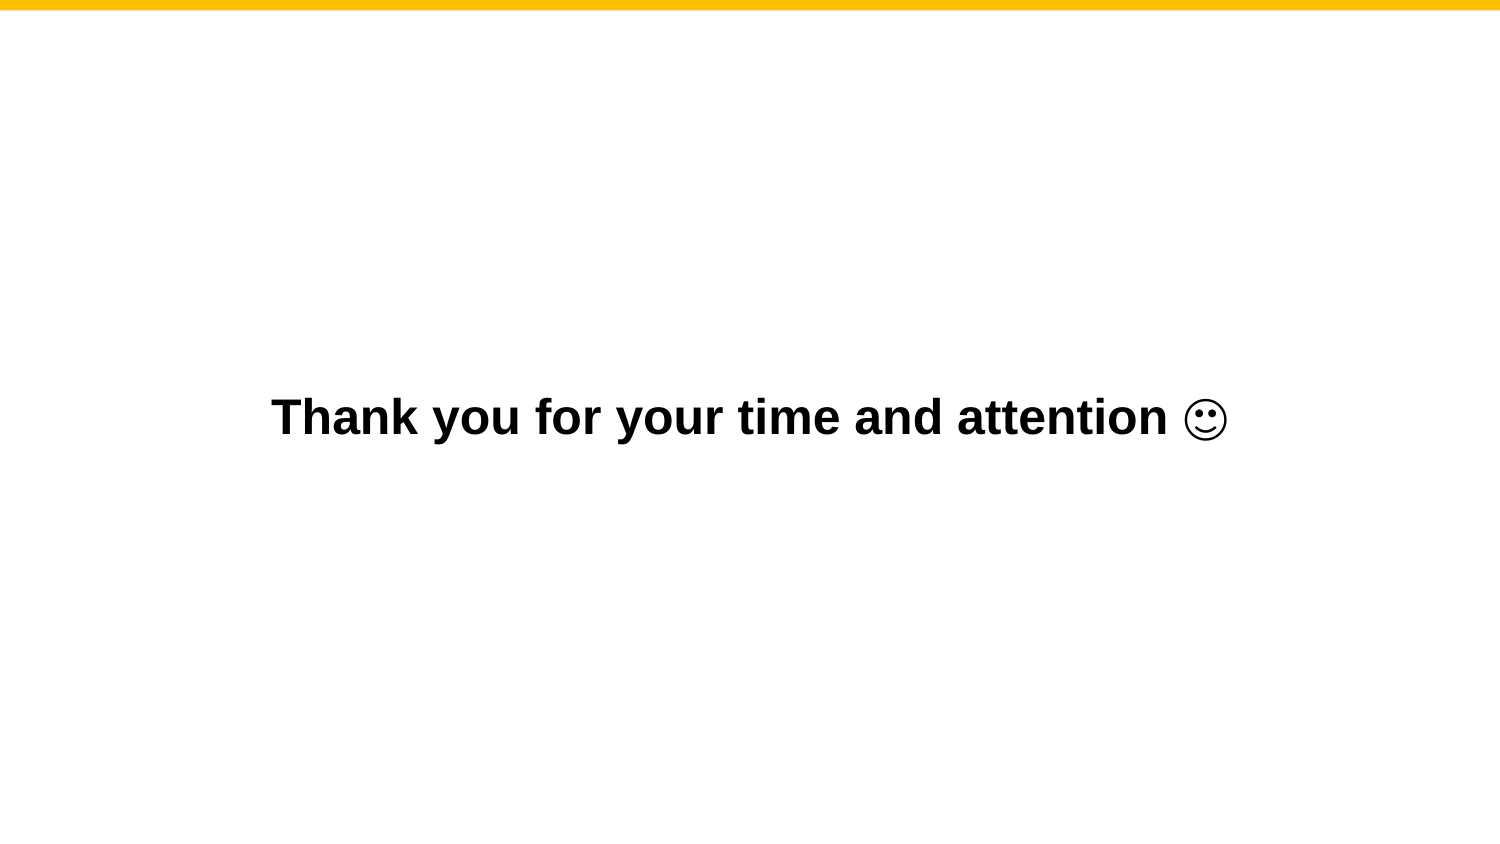

Thank you for your time and attention 🙂